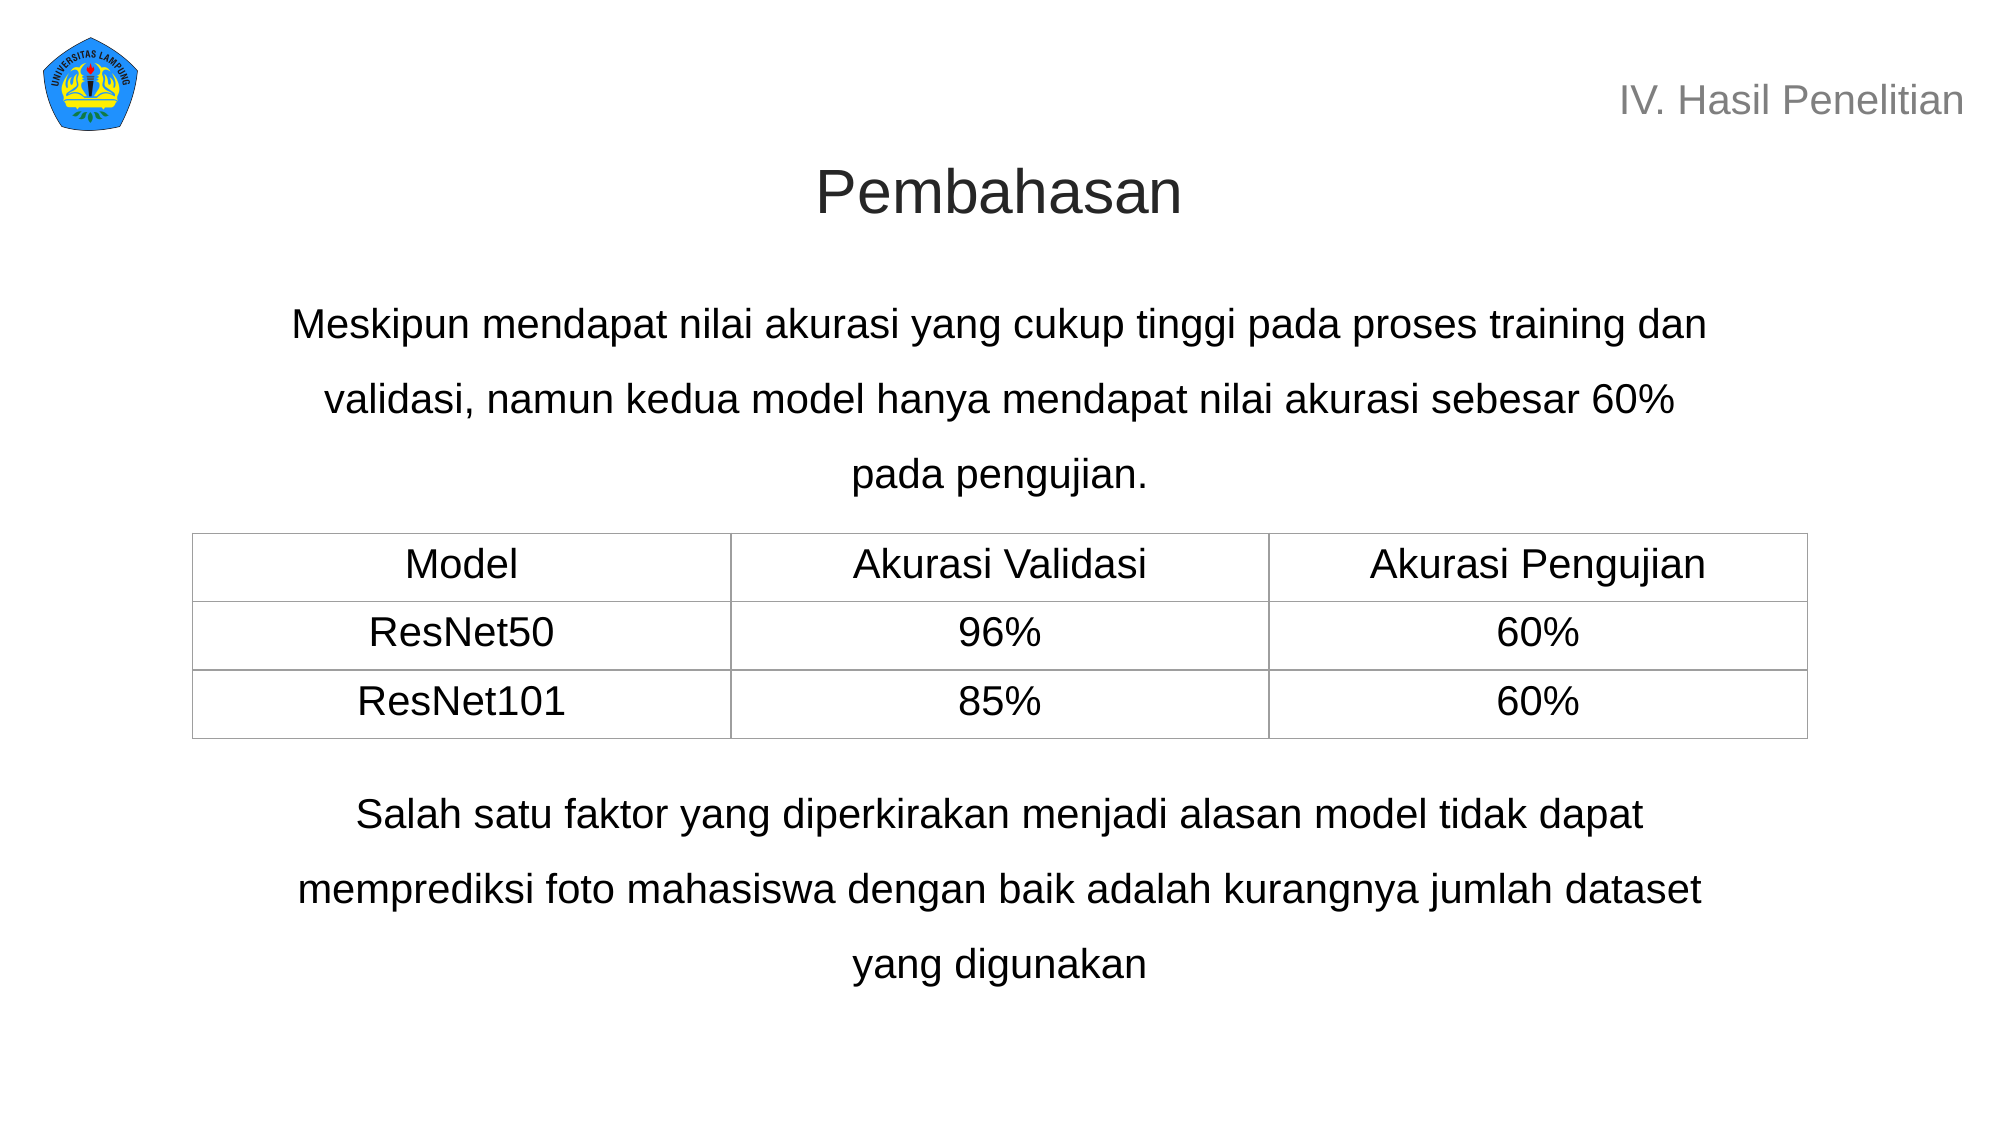

IV. Hasil Penelitian
Pembahasan
Meskipun mendapat nilai akurasi yang cukup tinggi pada proses training dan validasi, namun kedua model hanya mendapat nilai akurasi sebesar 60% pada pengujian.
| Model | Akurasi Validasi | Akurasi Pengujian |
| --- | --- | --- |
| ResNet50 | 96% | 60% |
| ResNet101 | 85% | 60% |
Salah satu faktor yang diperkirakan menjadi alasan model tidak dapat memprediksi foto mahasiswa dengan baik adalah kurangnya jumlah dataset yang digunakan